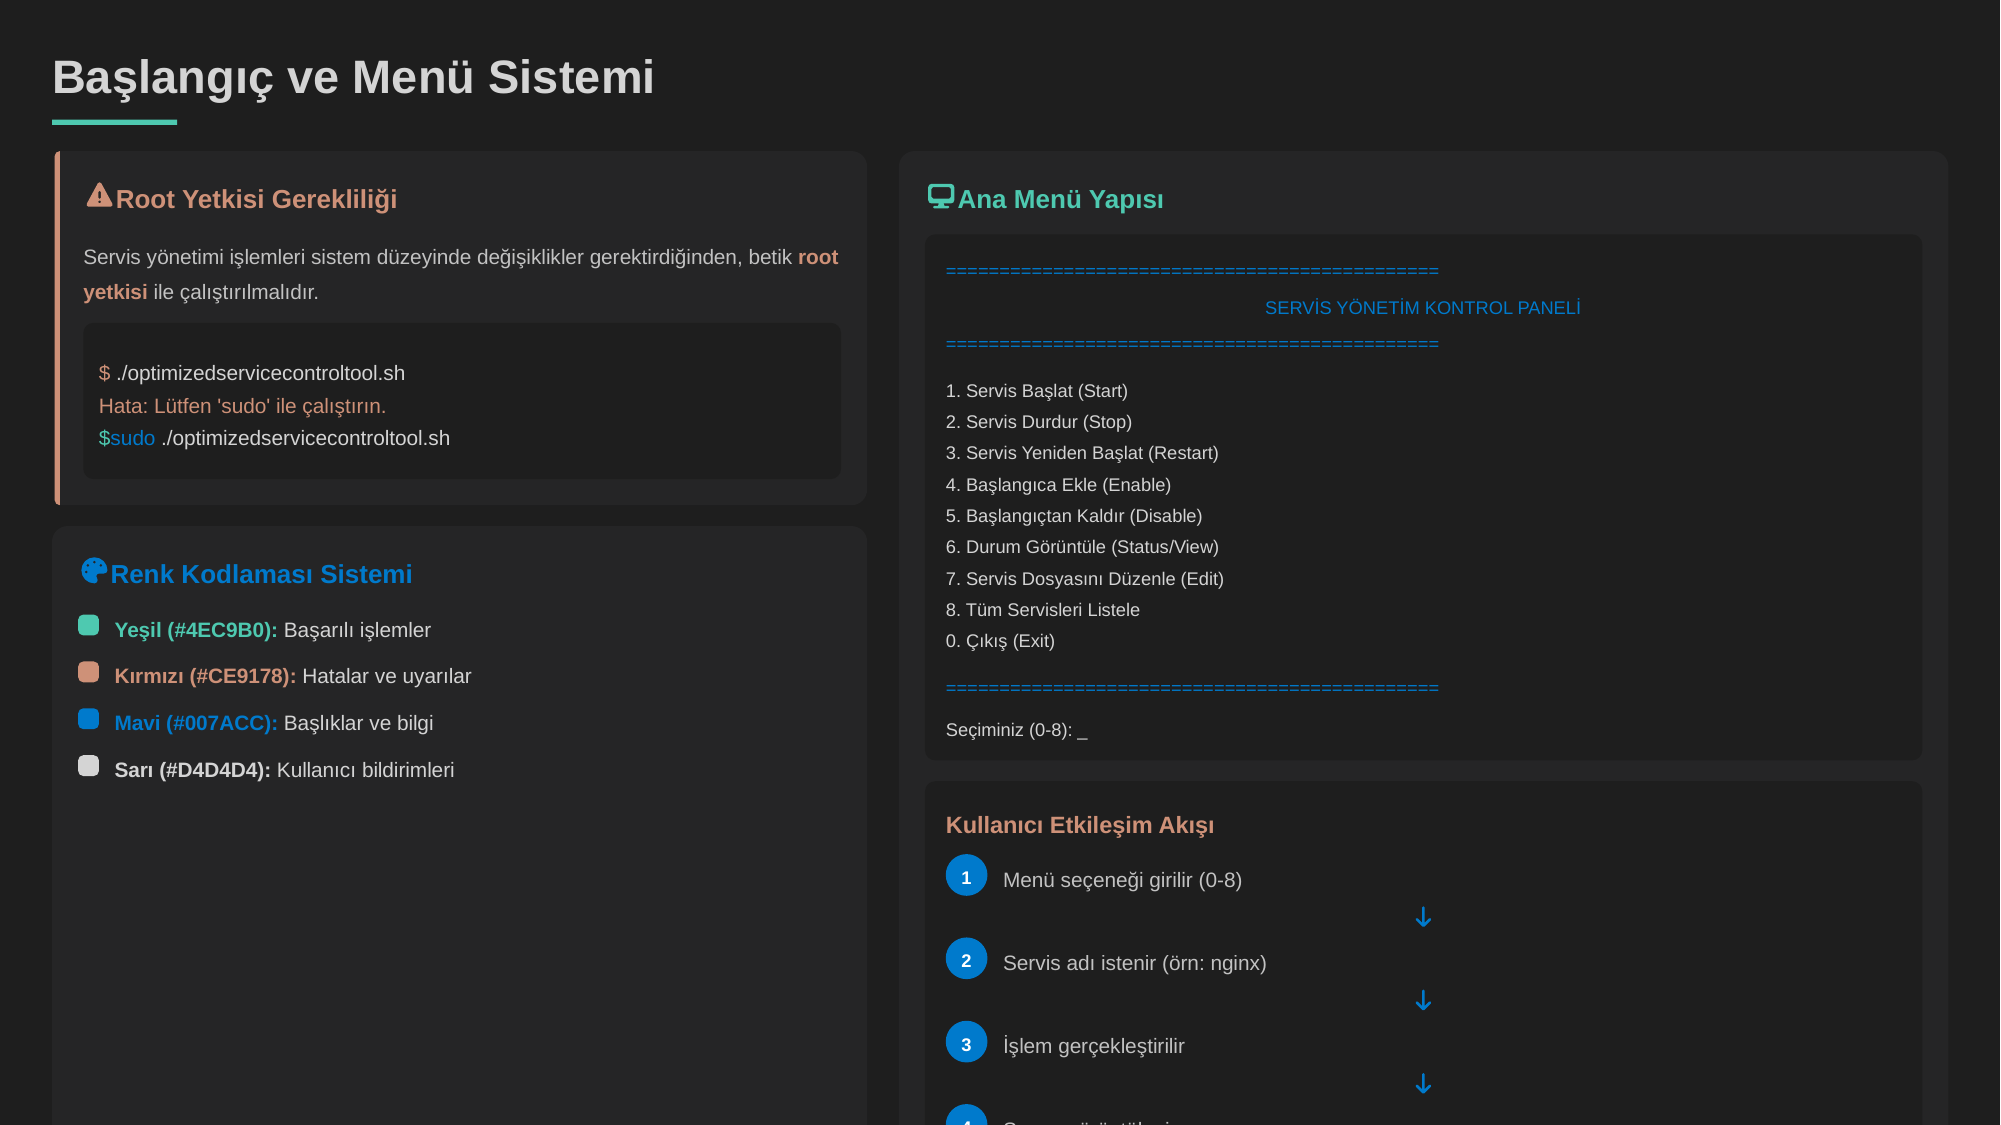

Başlangıç ve Menü Sistemi

Root Yetkisi Gerekliliği
Ana Menü Yapısı

Servis yönetimi işlemleri sistem düzeyinde değişiklikler gerektirdiğinden, betik root yetkisi ile çalıştırılmalıdır.

==============================================
SERVİS YÖNETİM KONTROL PANELİ

==============================================
$ ./optimizedservicecontroltool.sh
Hata: Lütfen 'sudo' ile çalıştırın.
$sudo ./optimizedservicecontroltool.sh
1. Servis Başlat (Start)
2. Servis Durdur (Stop)
3. Servis Yeniden Başlat (Restart)
4. Başlangıca Ekle (Enable)
5. Başlangıçtan Kaldır (Disable)

6. Durum Görüntüle (Status/View)
Renk Kodlaması Sistemi

7. Servis Dosyasını Düzenle (Edit)
8. Tüm Servisleri Listele
Yeşil (#4EC9B0): Başarılı işlemler

0. Çıkış (Exit)
Kırmızı (#CE9178): Hatalar ve uyarılar

==============================================
Mavi (#007ACC): Başlıklar ve bilgi

Seçiminiz (0-8): _
Sarı (#D4D4D4): Kullanıcı bildirimleri

Kullanıcı Etkileşim Akışı
1

Menü seçeneği girilir (0-8)

2

Servis adı istenir (örn: nginx)

3

İşlem gerçekleştirilir

4

Sonuç görüntülenir